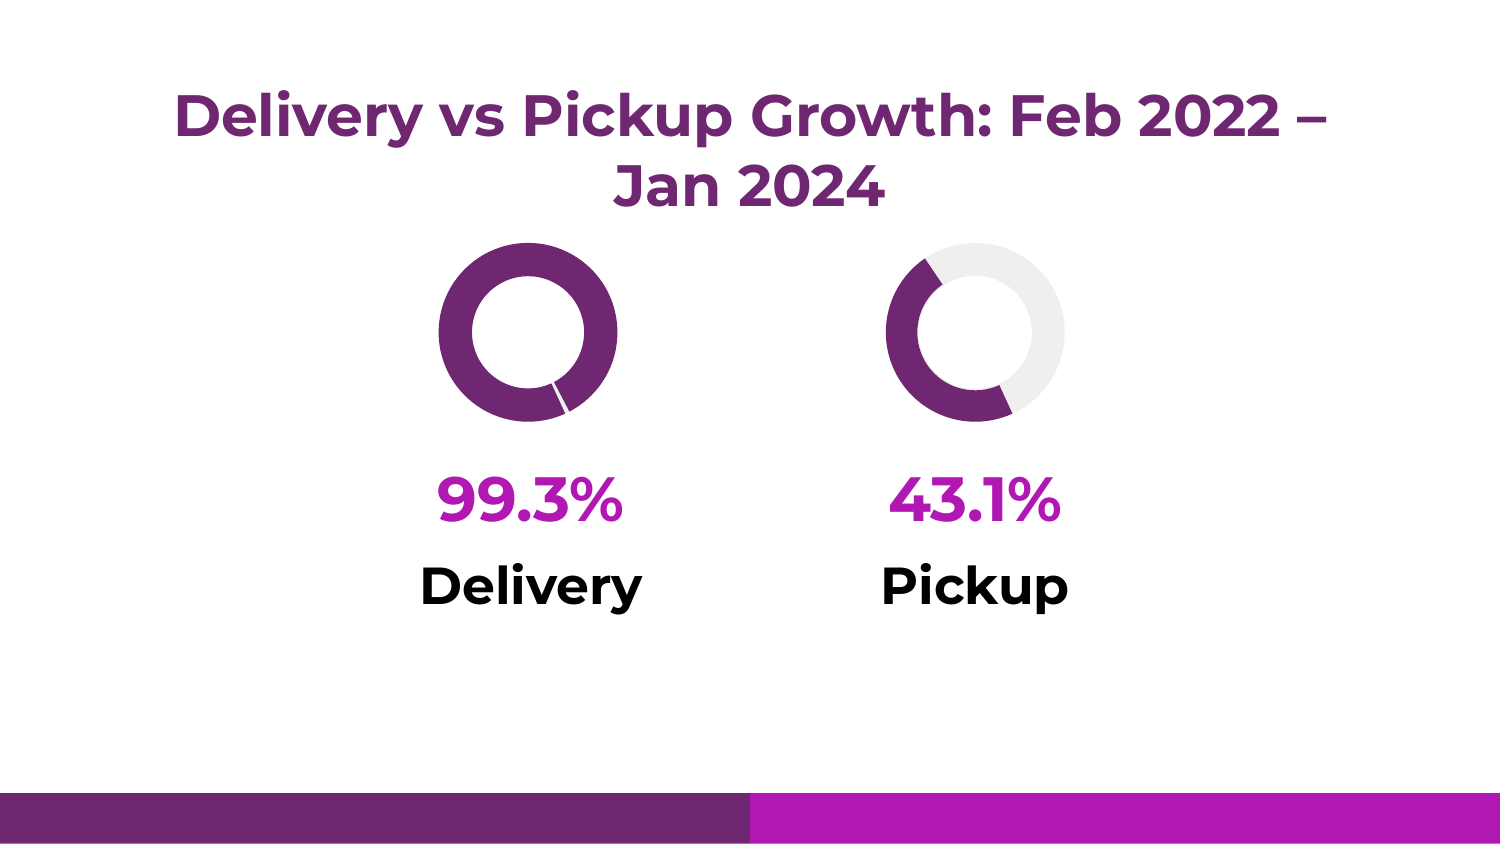

Delivery vs Pickup Growth: Feb 2022 – Jan 2024

99.3%
43.1%
Delivery

Pickup